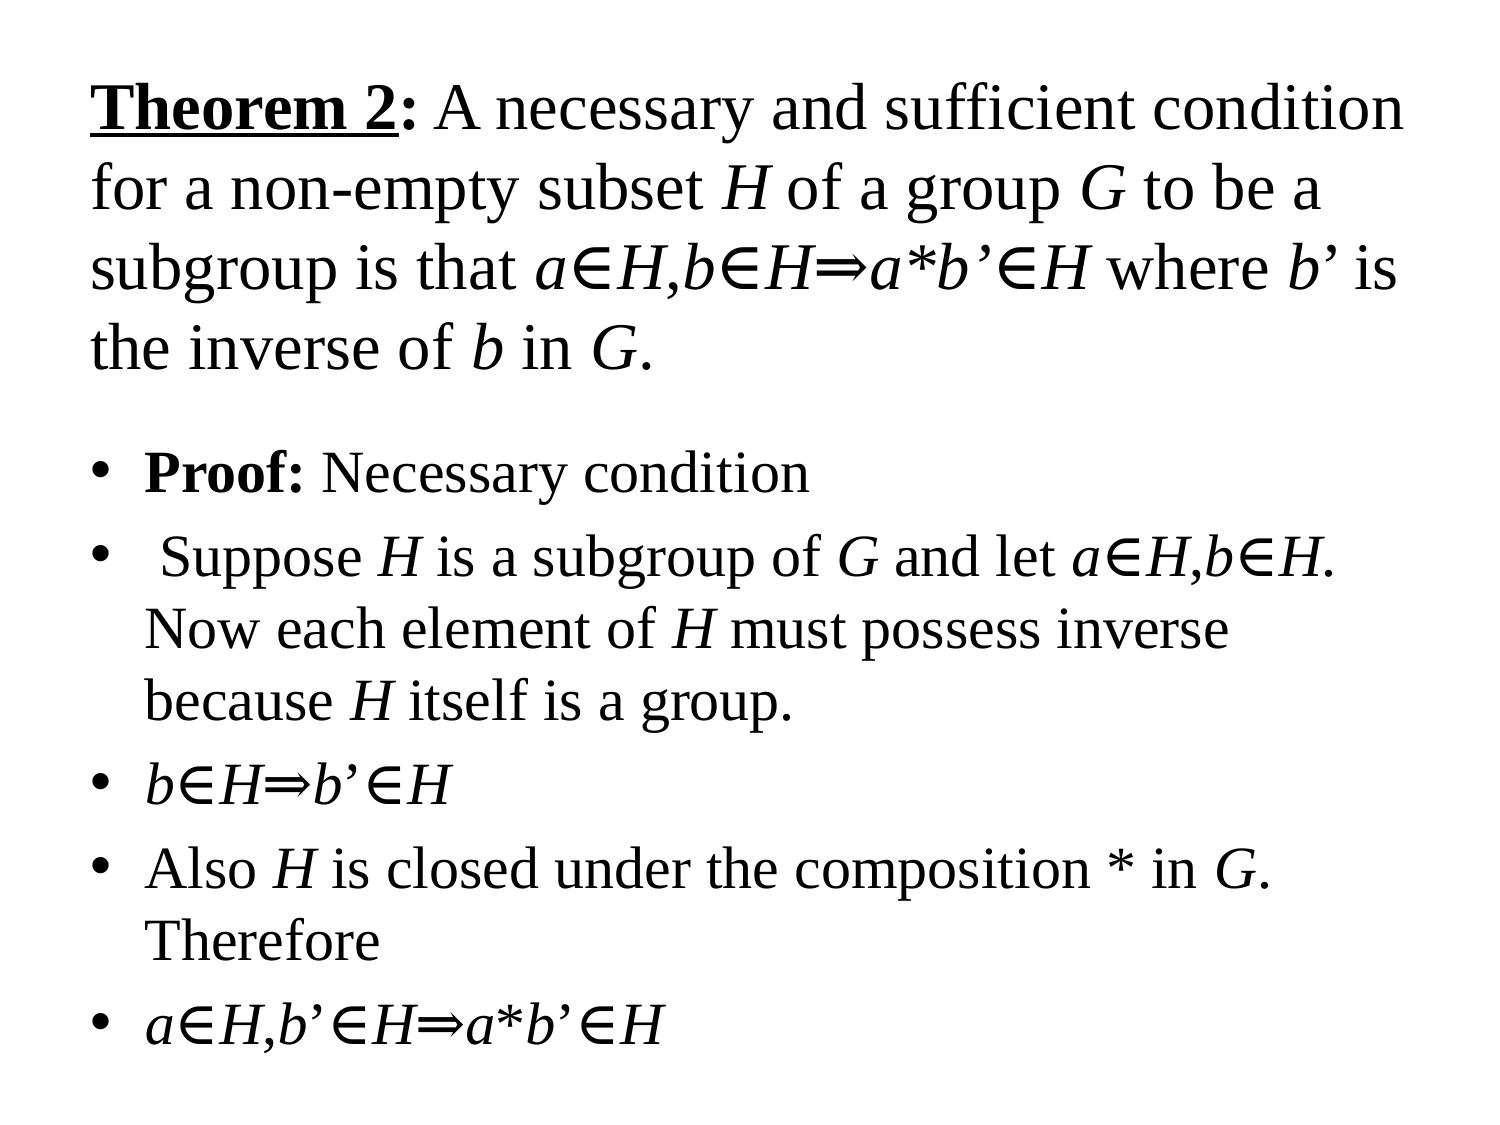

# Theorem 2: A necessary and sufficient condition for a non-empty subset H of a group G to be a subgroup is that a∈H,b∈H⇒a*b’∈H where b’ is the inverse of b in G.
Proof: Necessary condition
 Suppose H is a subgroup of G and let a∈H,b∈H.
Now each element of H must possess inverse because H itself is a group.
b∈H⇒b’∈H
Also H is closed under the composition * in G. Therefore
a∈H,b’∈H⇒a*b’∈H